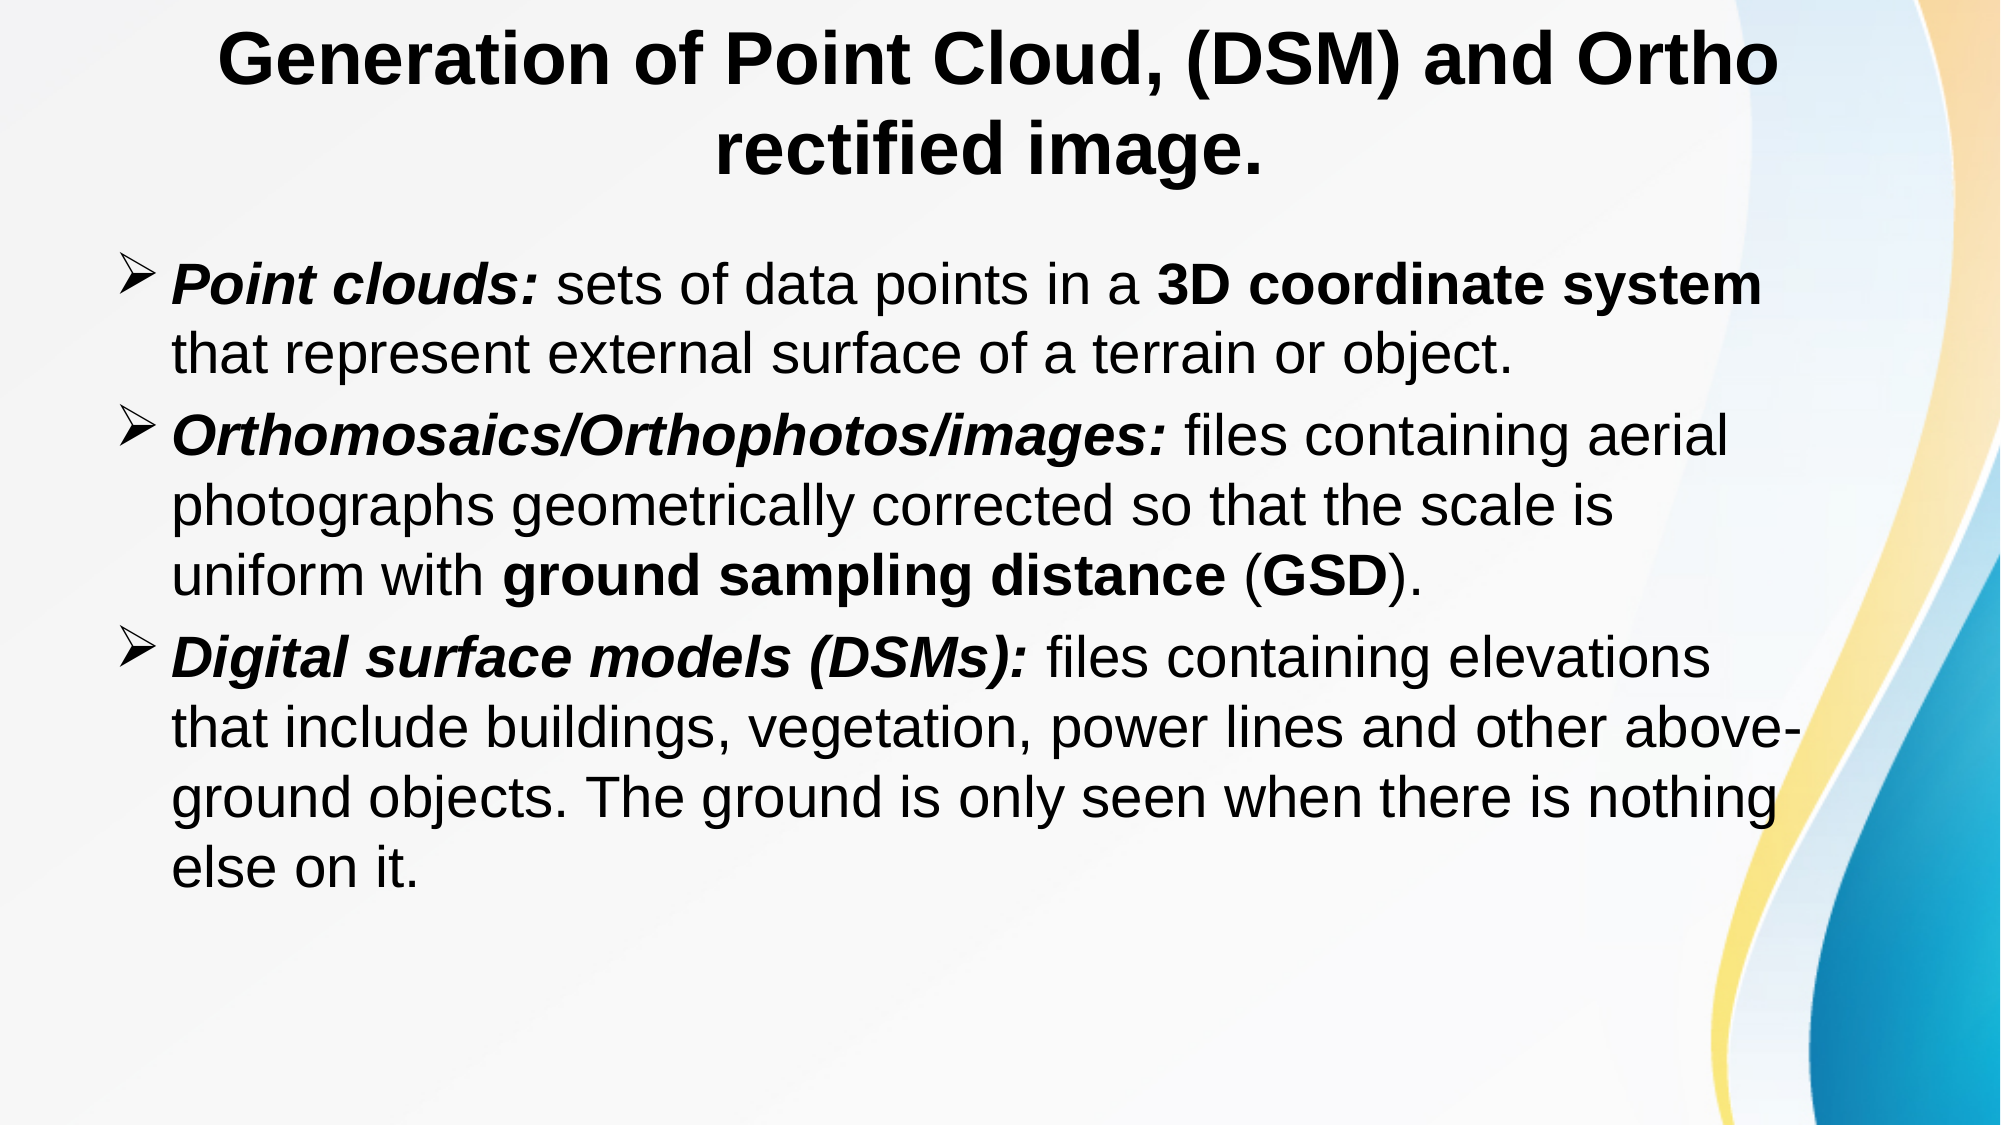

# Generation of Point Cloud, (DSM) and Ortho rectified image.
Point clouds: sets of data points in a 3D coordinate system that represent external surface of a terrain or object.
Orthomosaics/Orthophotos/images: files containing aerial photographs geometrically corrected so that the scale is uniform with ground sampling distance (GSD).
Digital surface models (DSMs): files containing elevations that include buildings, vegetation, power lines and other above-ground objects. The ground is only seen when there is nothing else on it.